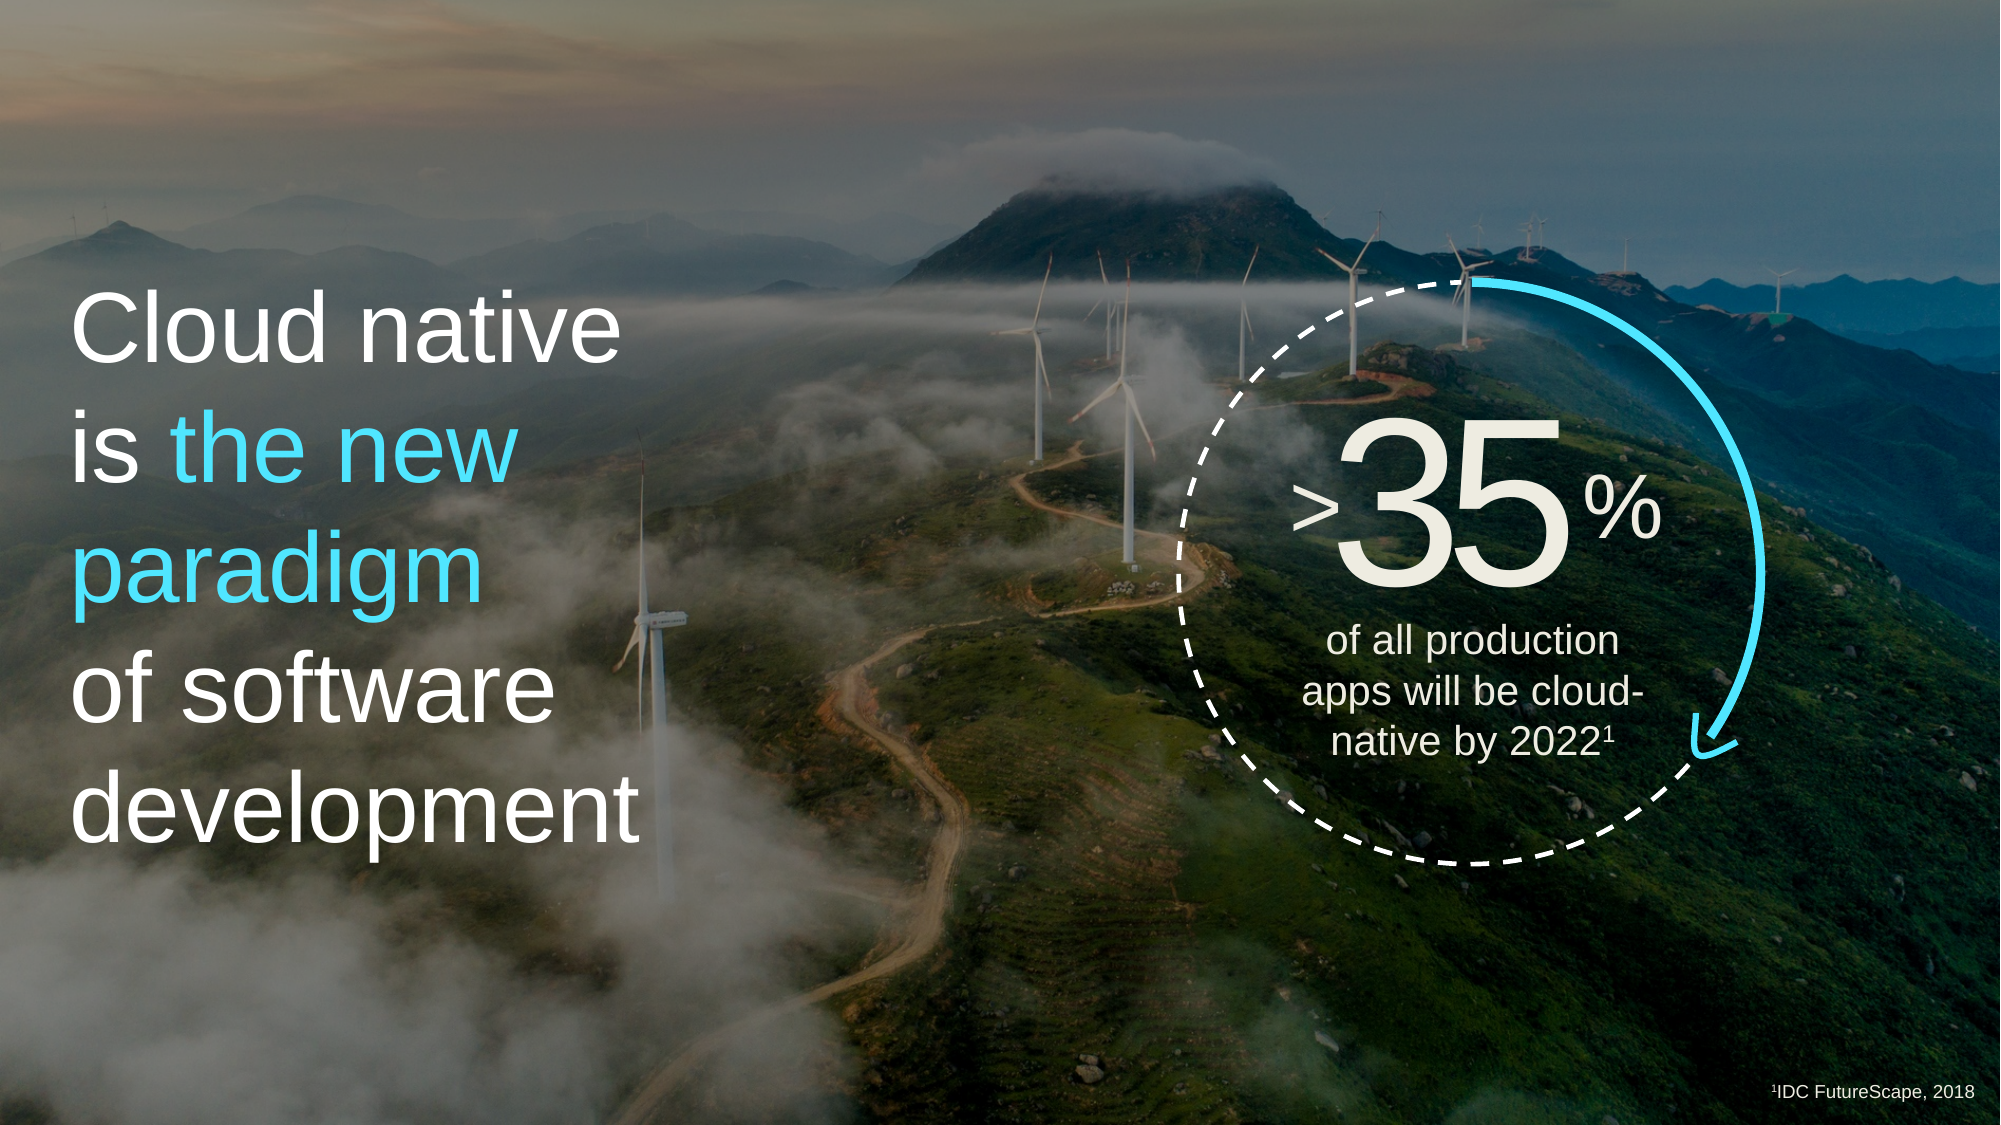

Cloud native is the new paradigm
of software development

35
>
%
of all production apps will be cloud-native by 20221

1IDC FutureScape, 2018